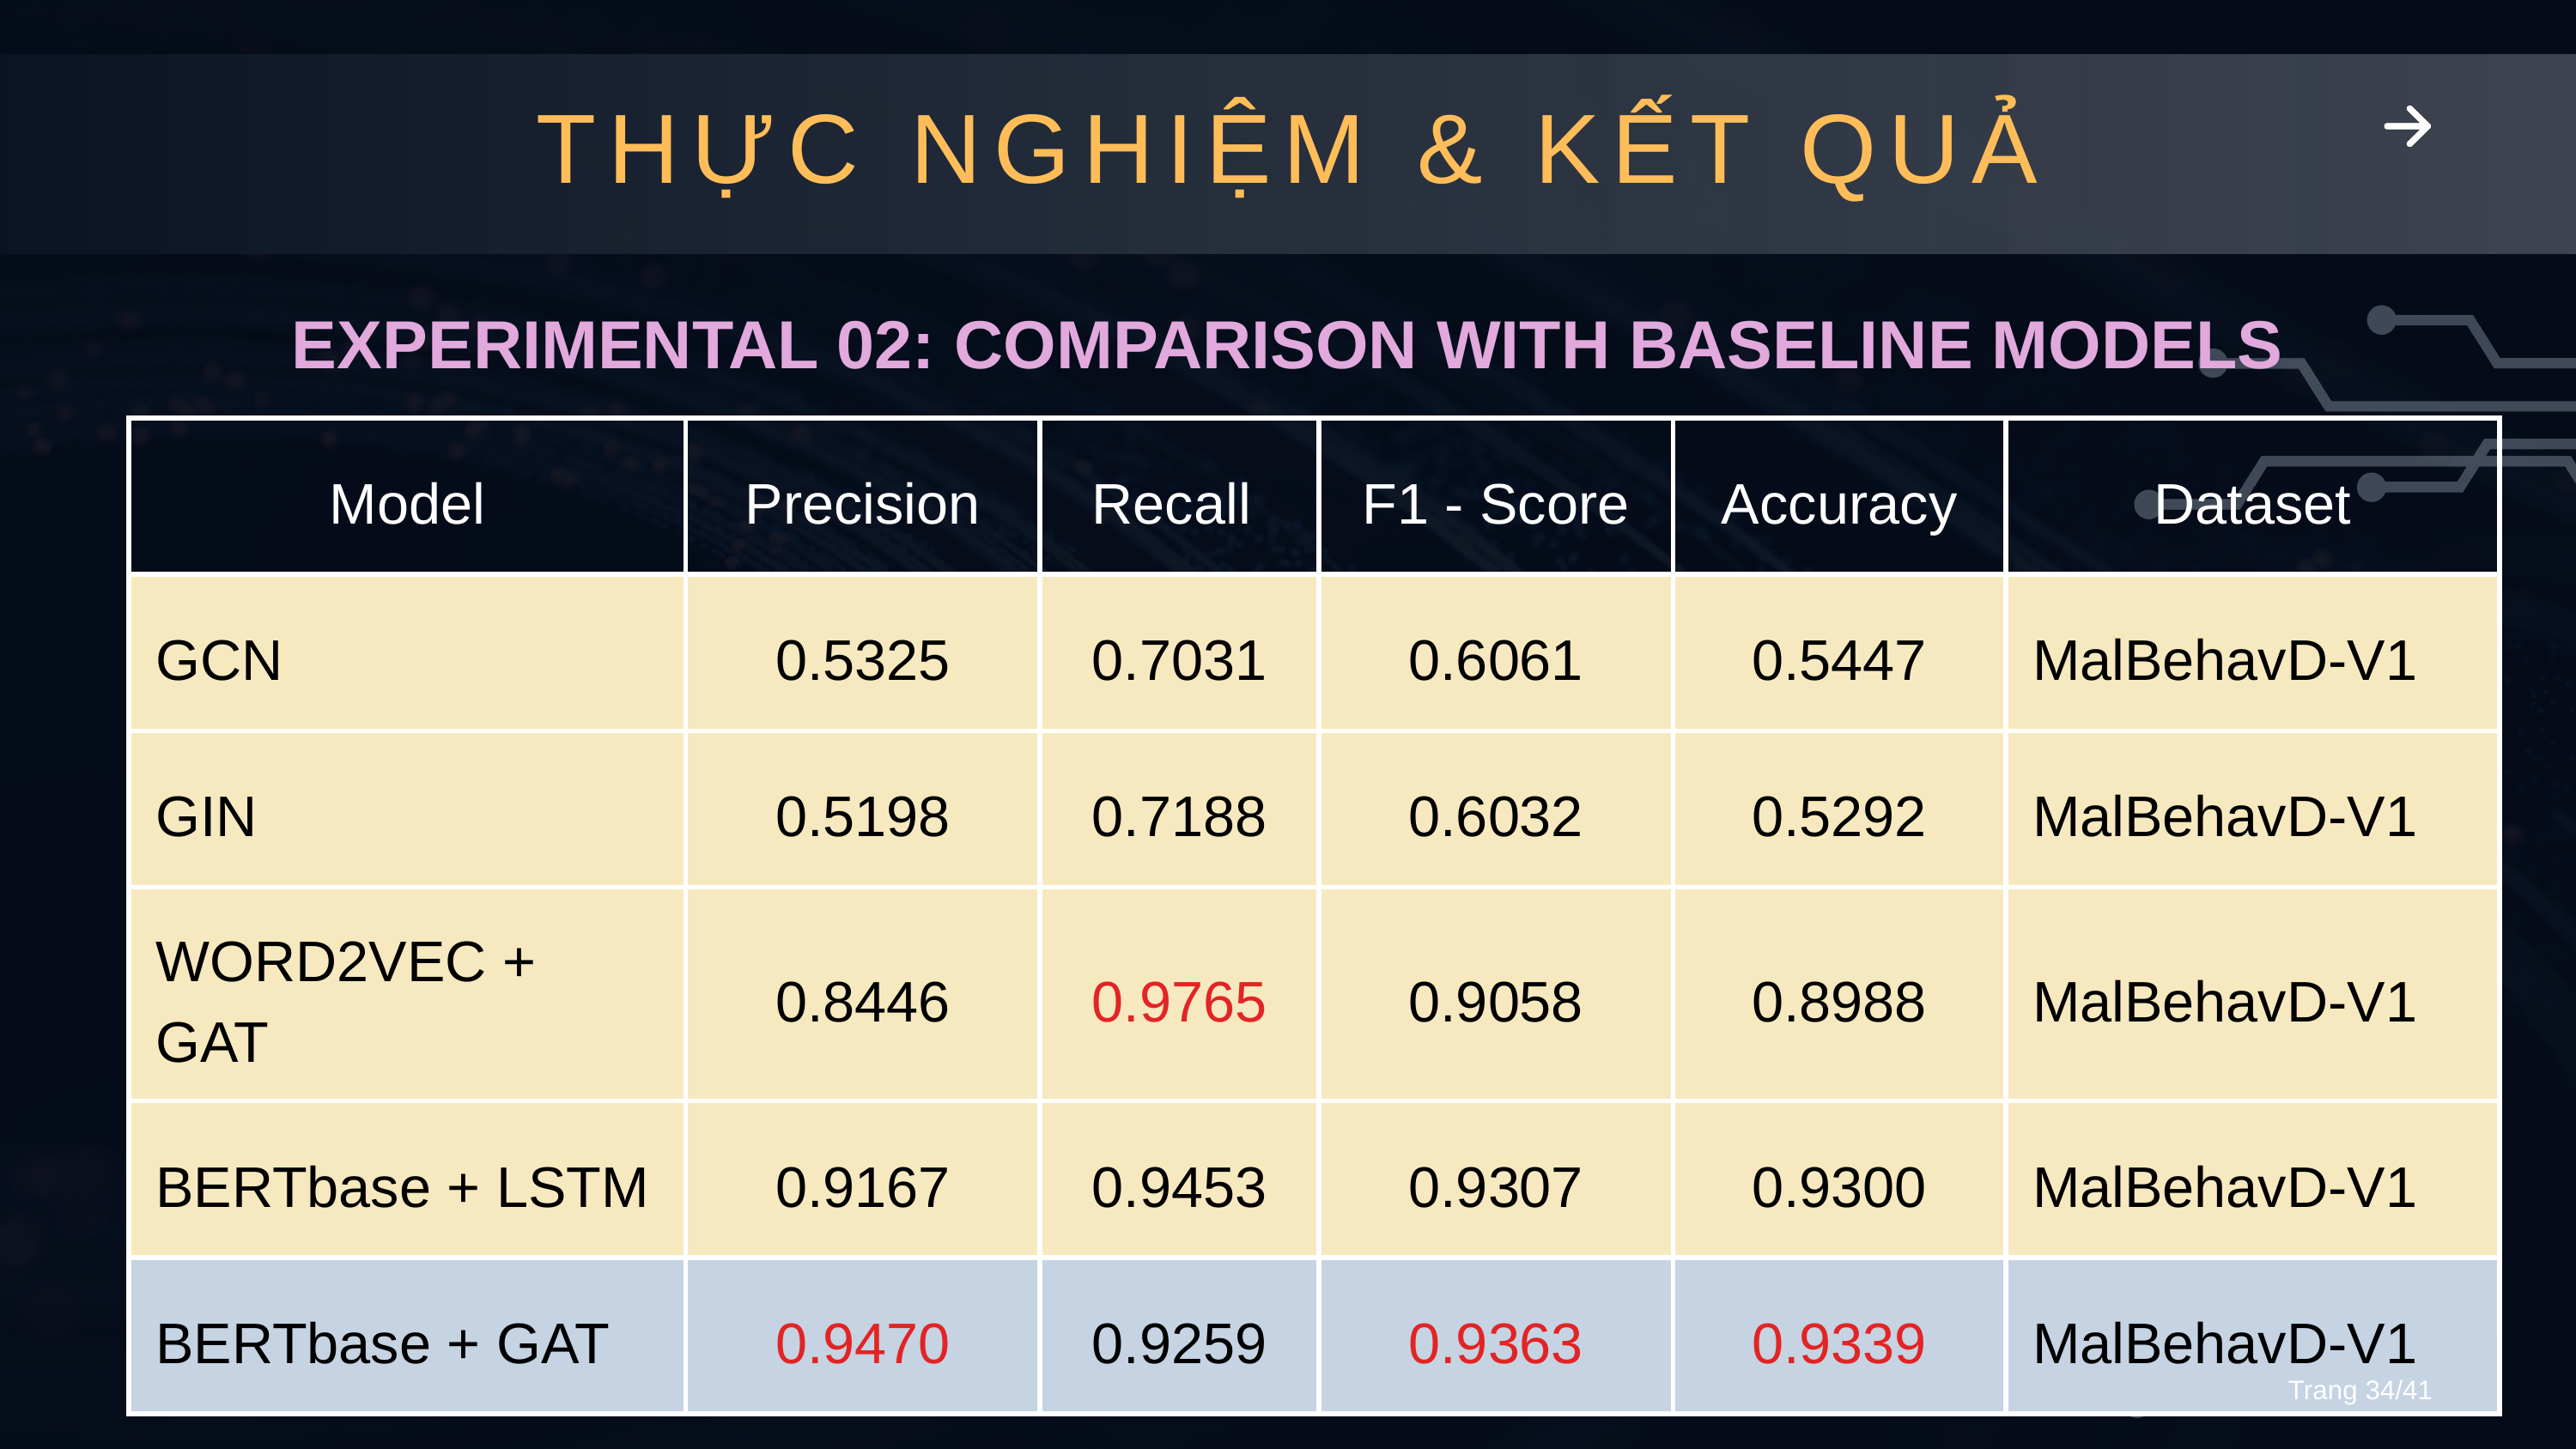

THỰC NGHIỆM & KẾT QUẢ

EXPERIMENTAL 02: COMPARISON WITH BASELINE MODELS
| Model | Precision | Recall | F1 - Score | Accuracy | Dataset |
| --- | --- | --- | --- | --- | --- |
| GCN | 0.5325 | 0.7031 | 0.6061 | 0.5447 | MalBehavD-V1 |
| GIN | 0.5198 | 0.7188 | 0.6032 | 0.5292 | MalBehavD-V1 |
| WORD2VEC + GAT | 0.8446 | 0.9765 | 0.9058 | 0.8988 | MalBehavD-V1 |
| BERTbase + LSTM | 0.9167 | 0.9453 | 0.9307 | 0.9300 | MalBehavD-V1 |
| BERTbase + GAT | 0.9470 | 0.9259 | 0.9363 | 0.9339 | MalBehavD-V1 |

Trang 34/41